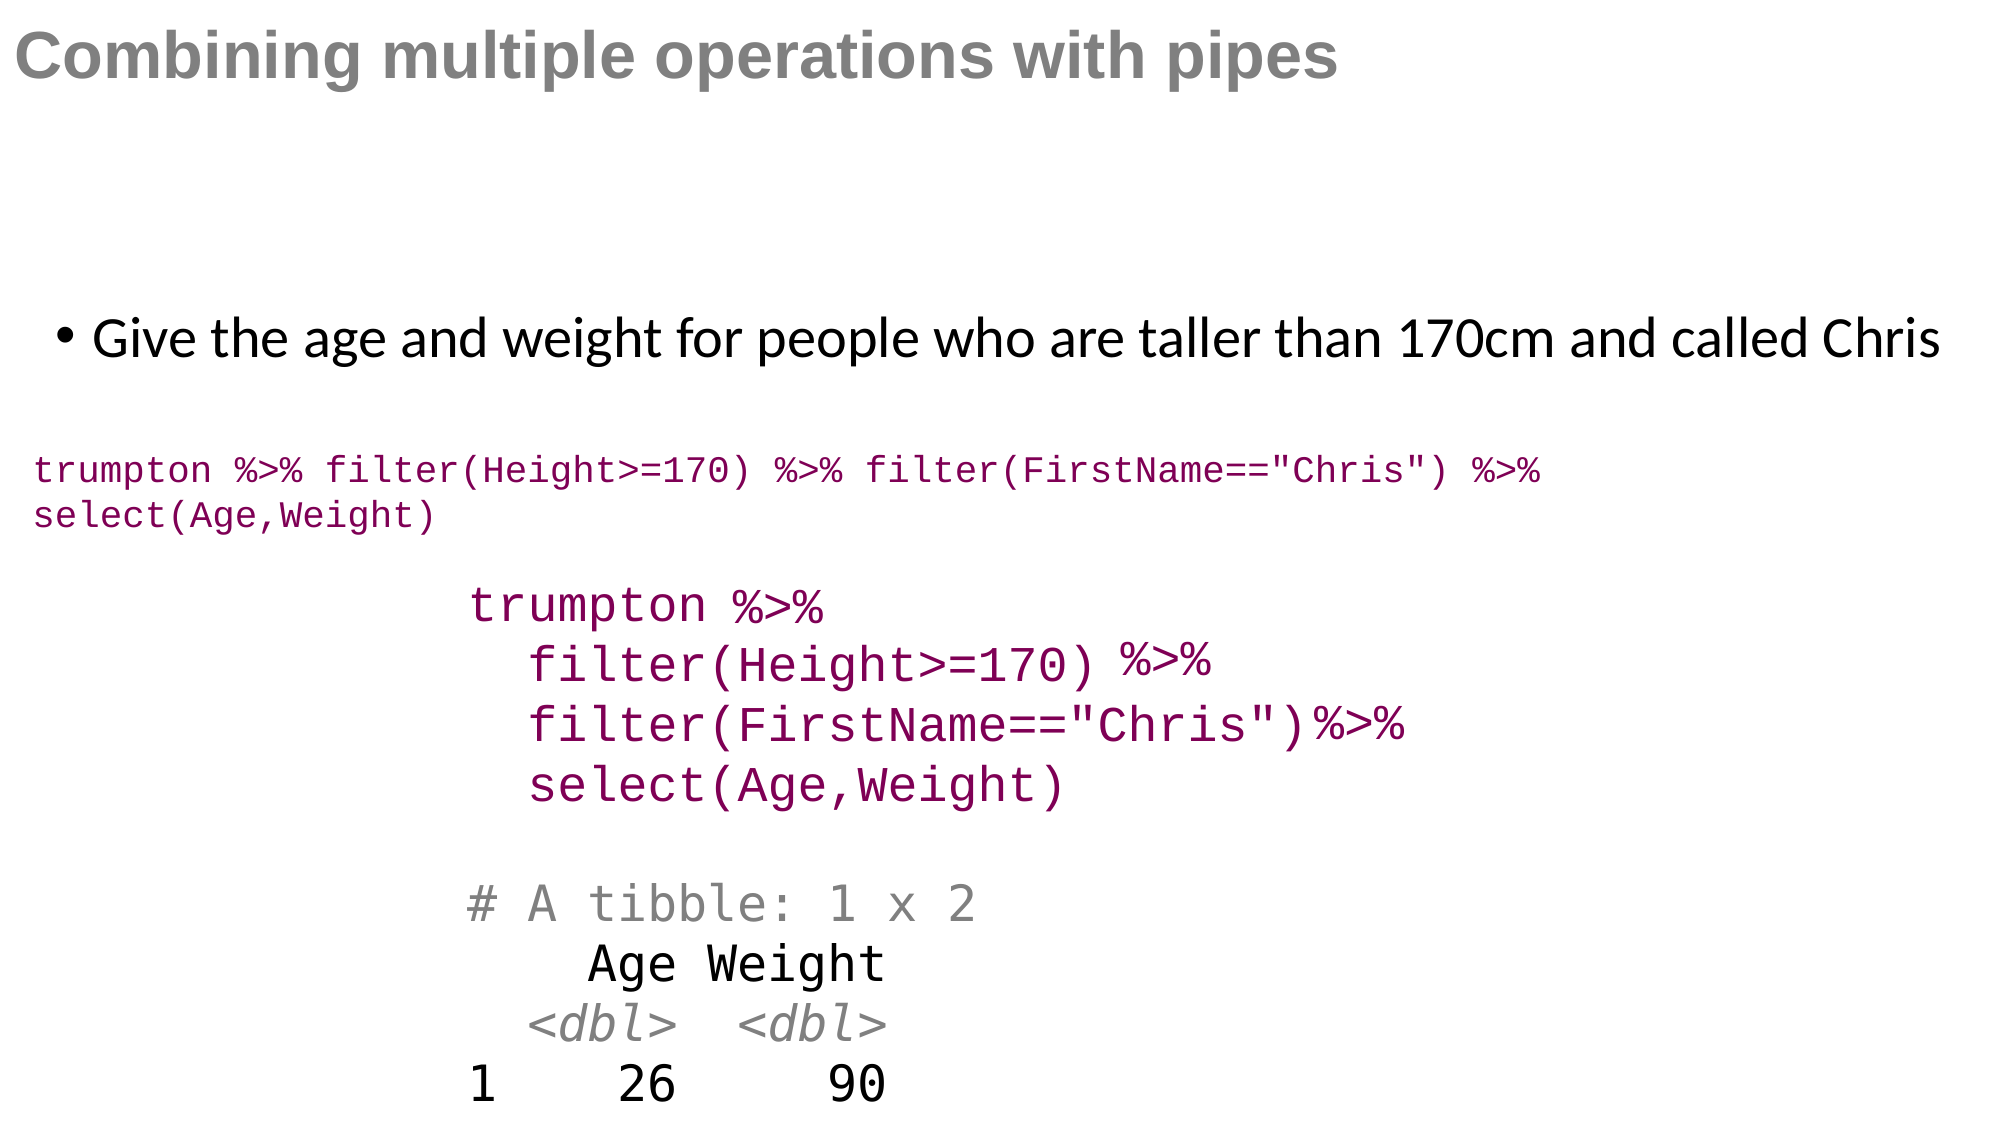

Combining multiple operations with pipes
Give the age and weight for people who are taller than 170cm and called Chris
trumpton %>% filter(Height>=170) %>% filter(FirstName=="Chris") %>% select(Age,Weight)

trumpton
  filter(Height>=170)
  filter(FirstName=="Chris")
  select(Age,Weight)

# A tibble: 1 x 2
    Age Weight
  <dbl>  <dbl>
1    26     90
%>%
%>%
%>%